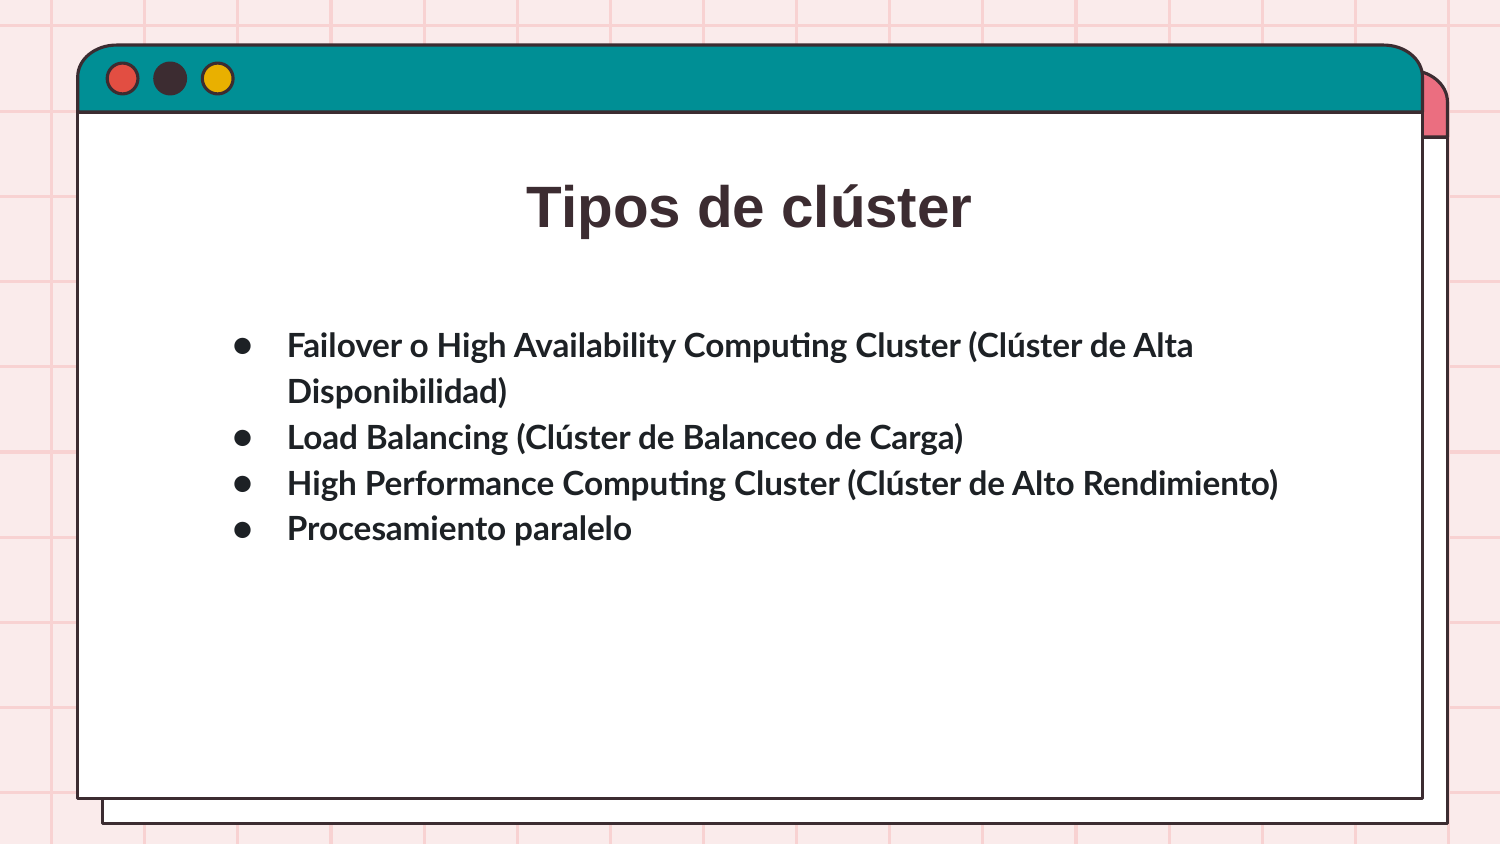

# Tipos de clúster
Failover o High Availability Computing Cluster (Clúster de Alta Disponibilidad)
Load Balancing (Clúster de Balanceo de Carga)
High Performance Computing Cluster (Clúster de Alto Rendimiento)
Procesamiento paralelo